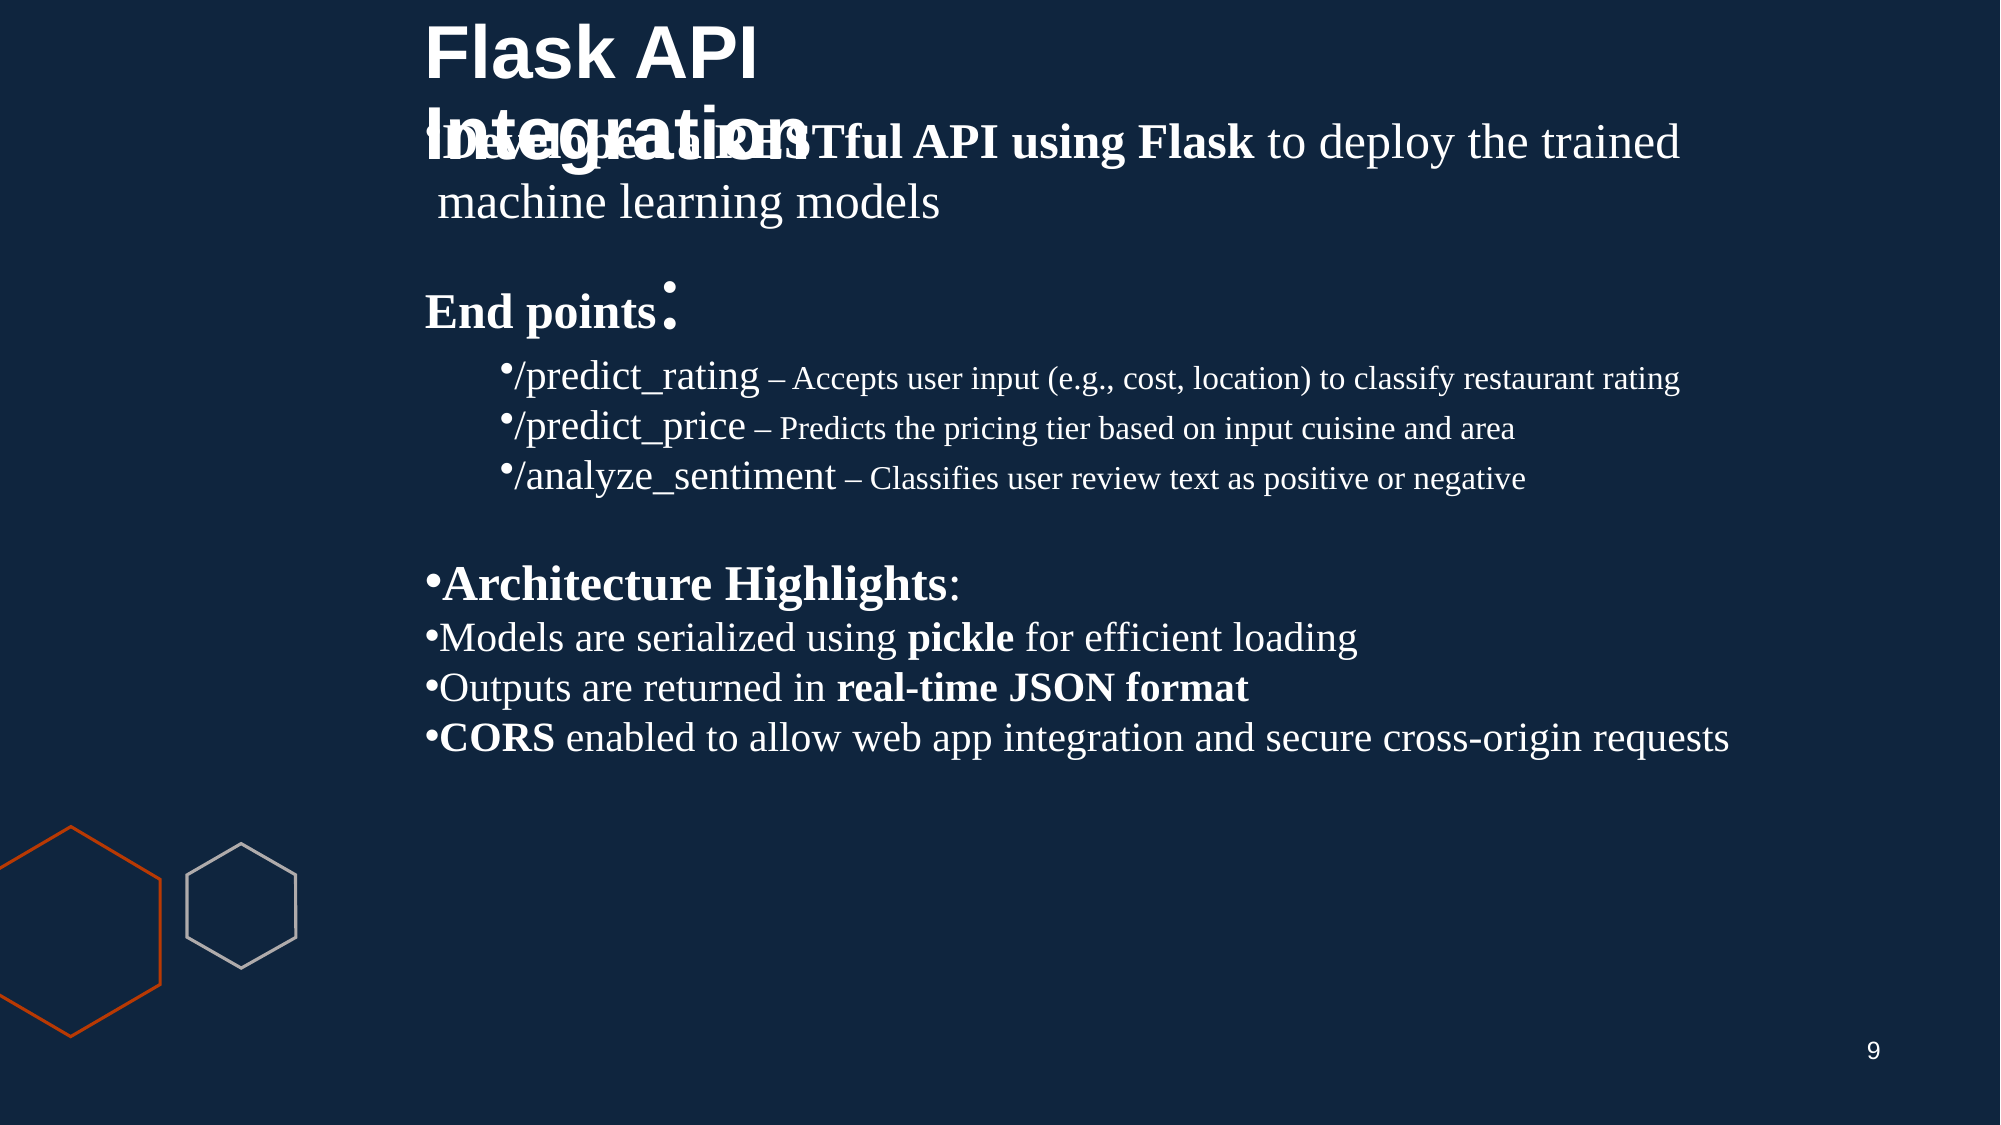

# Flask API Integration
Developed a RESTful API using Flask to deploy the trained
 machine learning models
End points:
/predict_rating – Accepts user input (e.g., cost, location) to classify restaurant rating
/predict_price – Predicts the pricing tier based on input cuisine and area
/analyze_sentiment – Classifies user review text as positive or negative

Architecture Highlights:
Models are serialized using pickle for efficient loading
Outputs are returned in real-time JSON format
CORS enabled to allow web app integration and secure cross-origin requests

9